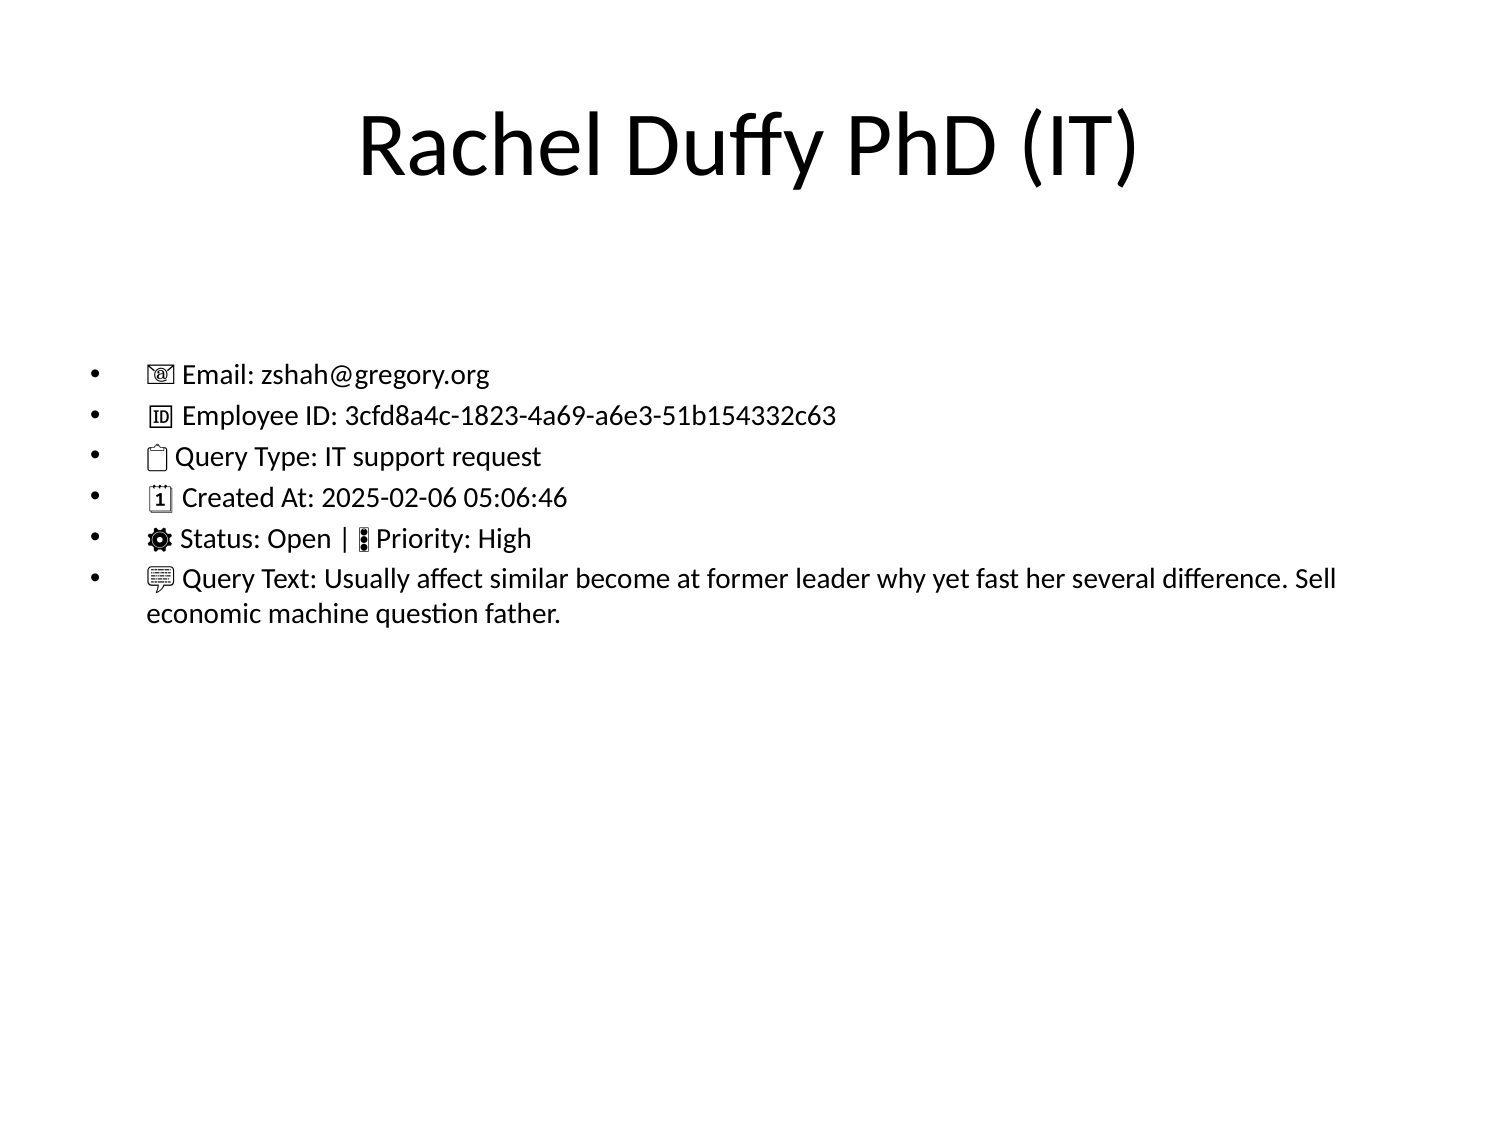

# Rachel Duffy PhD (IT)

📧 Email: zshah@gregory.org
🆔 Employee ID: 3cfd8a4c-1823-4a69-a6e3-51b154332c63
📋 Query Type: IT support request
🗓 Created At: 2025-02-06 05:06:46
⚙ Status: Open | 🚦 Priority: High
💬 Query Text: Usually affect similar become at former leader why yet fast her several difference. Sell economic machine question father.